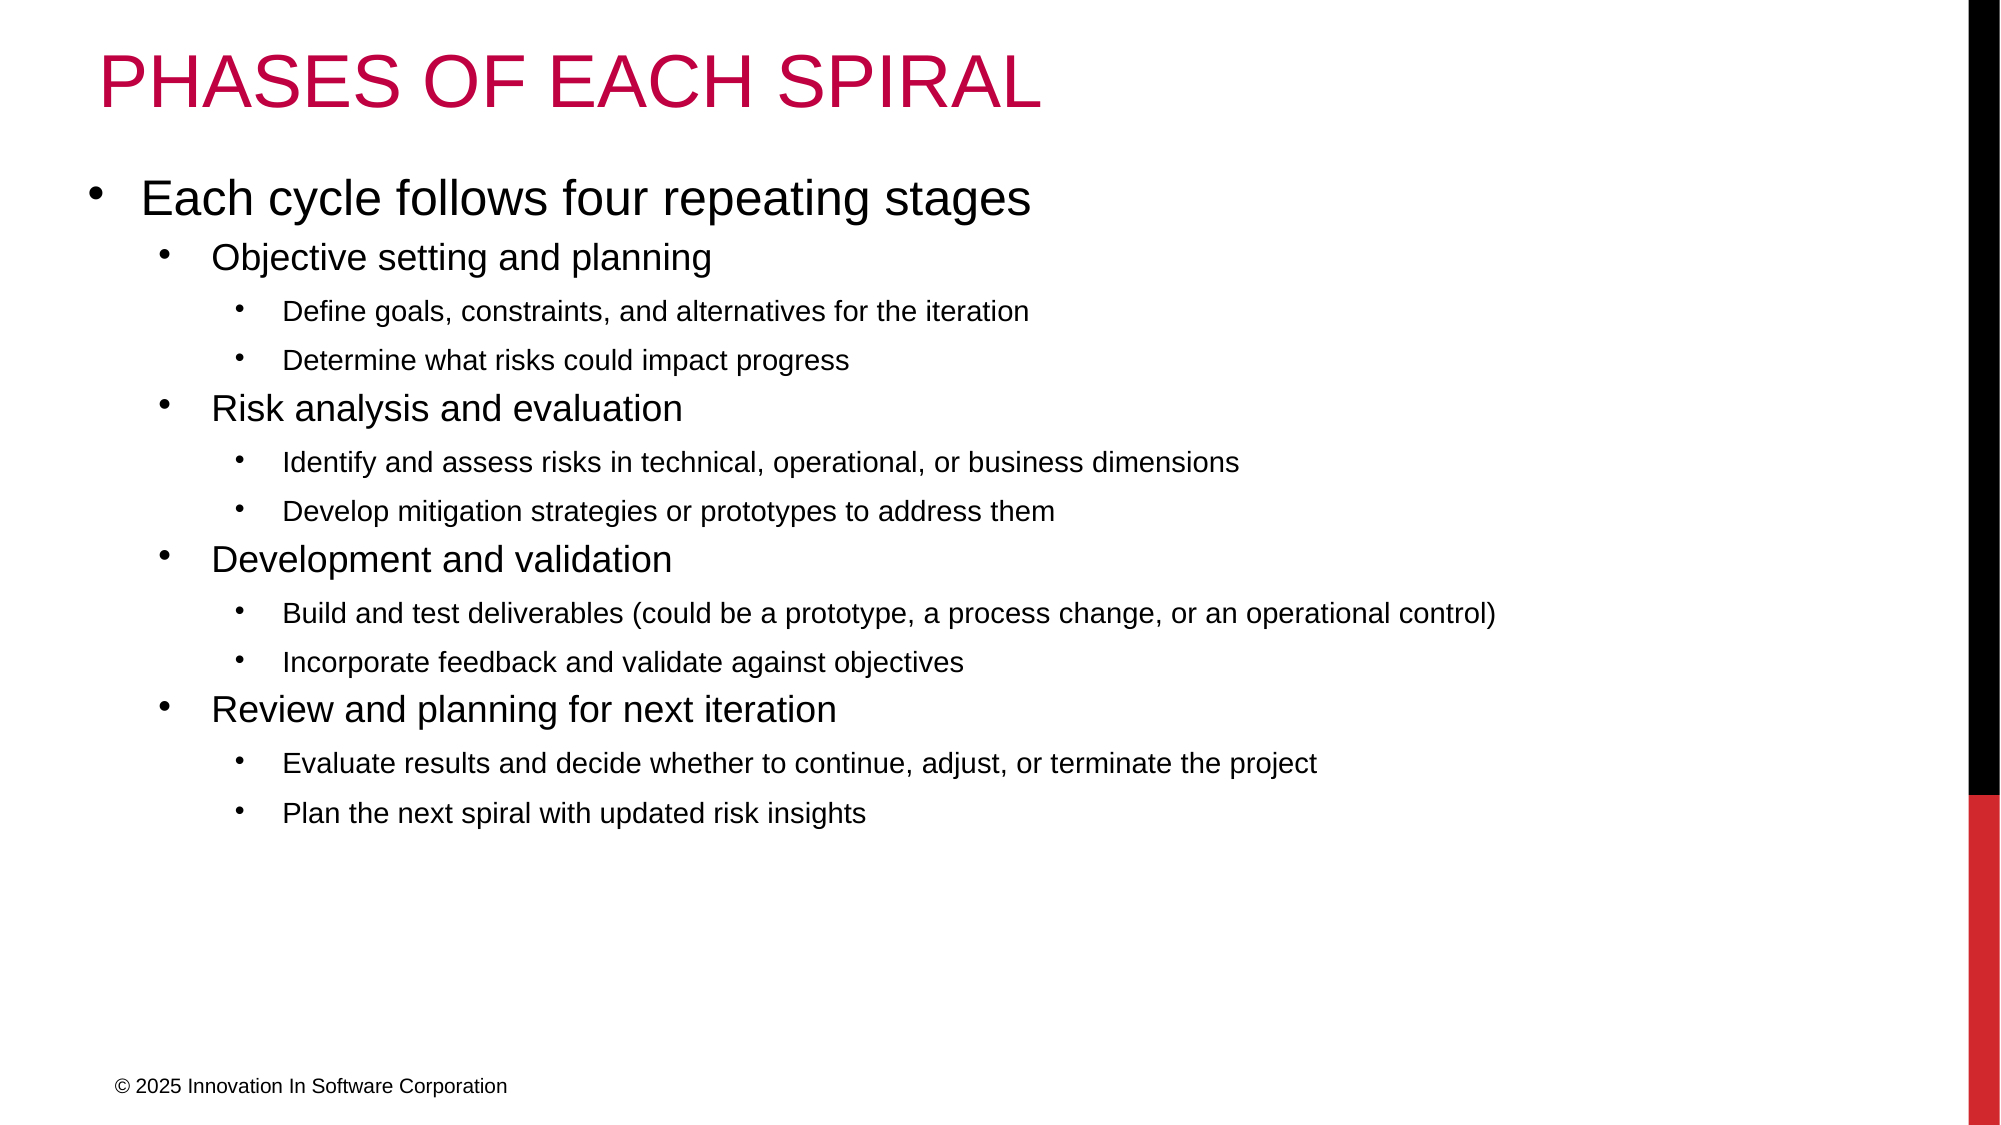

# Phases of Each Spiral
Each cycle follows four repeating stages
Objective setting and planning
Define goals, constraints, and alternatives for the iteration
Determine what risks could impact progress
Risk analysis and evaluation
Identify and assess risks in technical, operational, or business dimensions
Develop mitigation strategies or prototypes to address them
Development and validation
Build and test deliverables (could be a prototype, a process change, or an operational control)
Incorporate feedback and validate against objectives
Review and planning for next iteration
Evaluate results and decide whether to continue, adjust, or terminate the project
Plan the next spiral with updated risk insights
© 2025 Innovation In Software Corporation